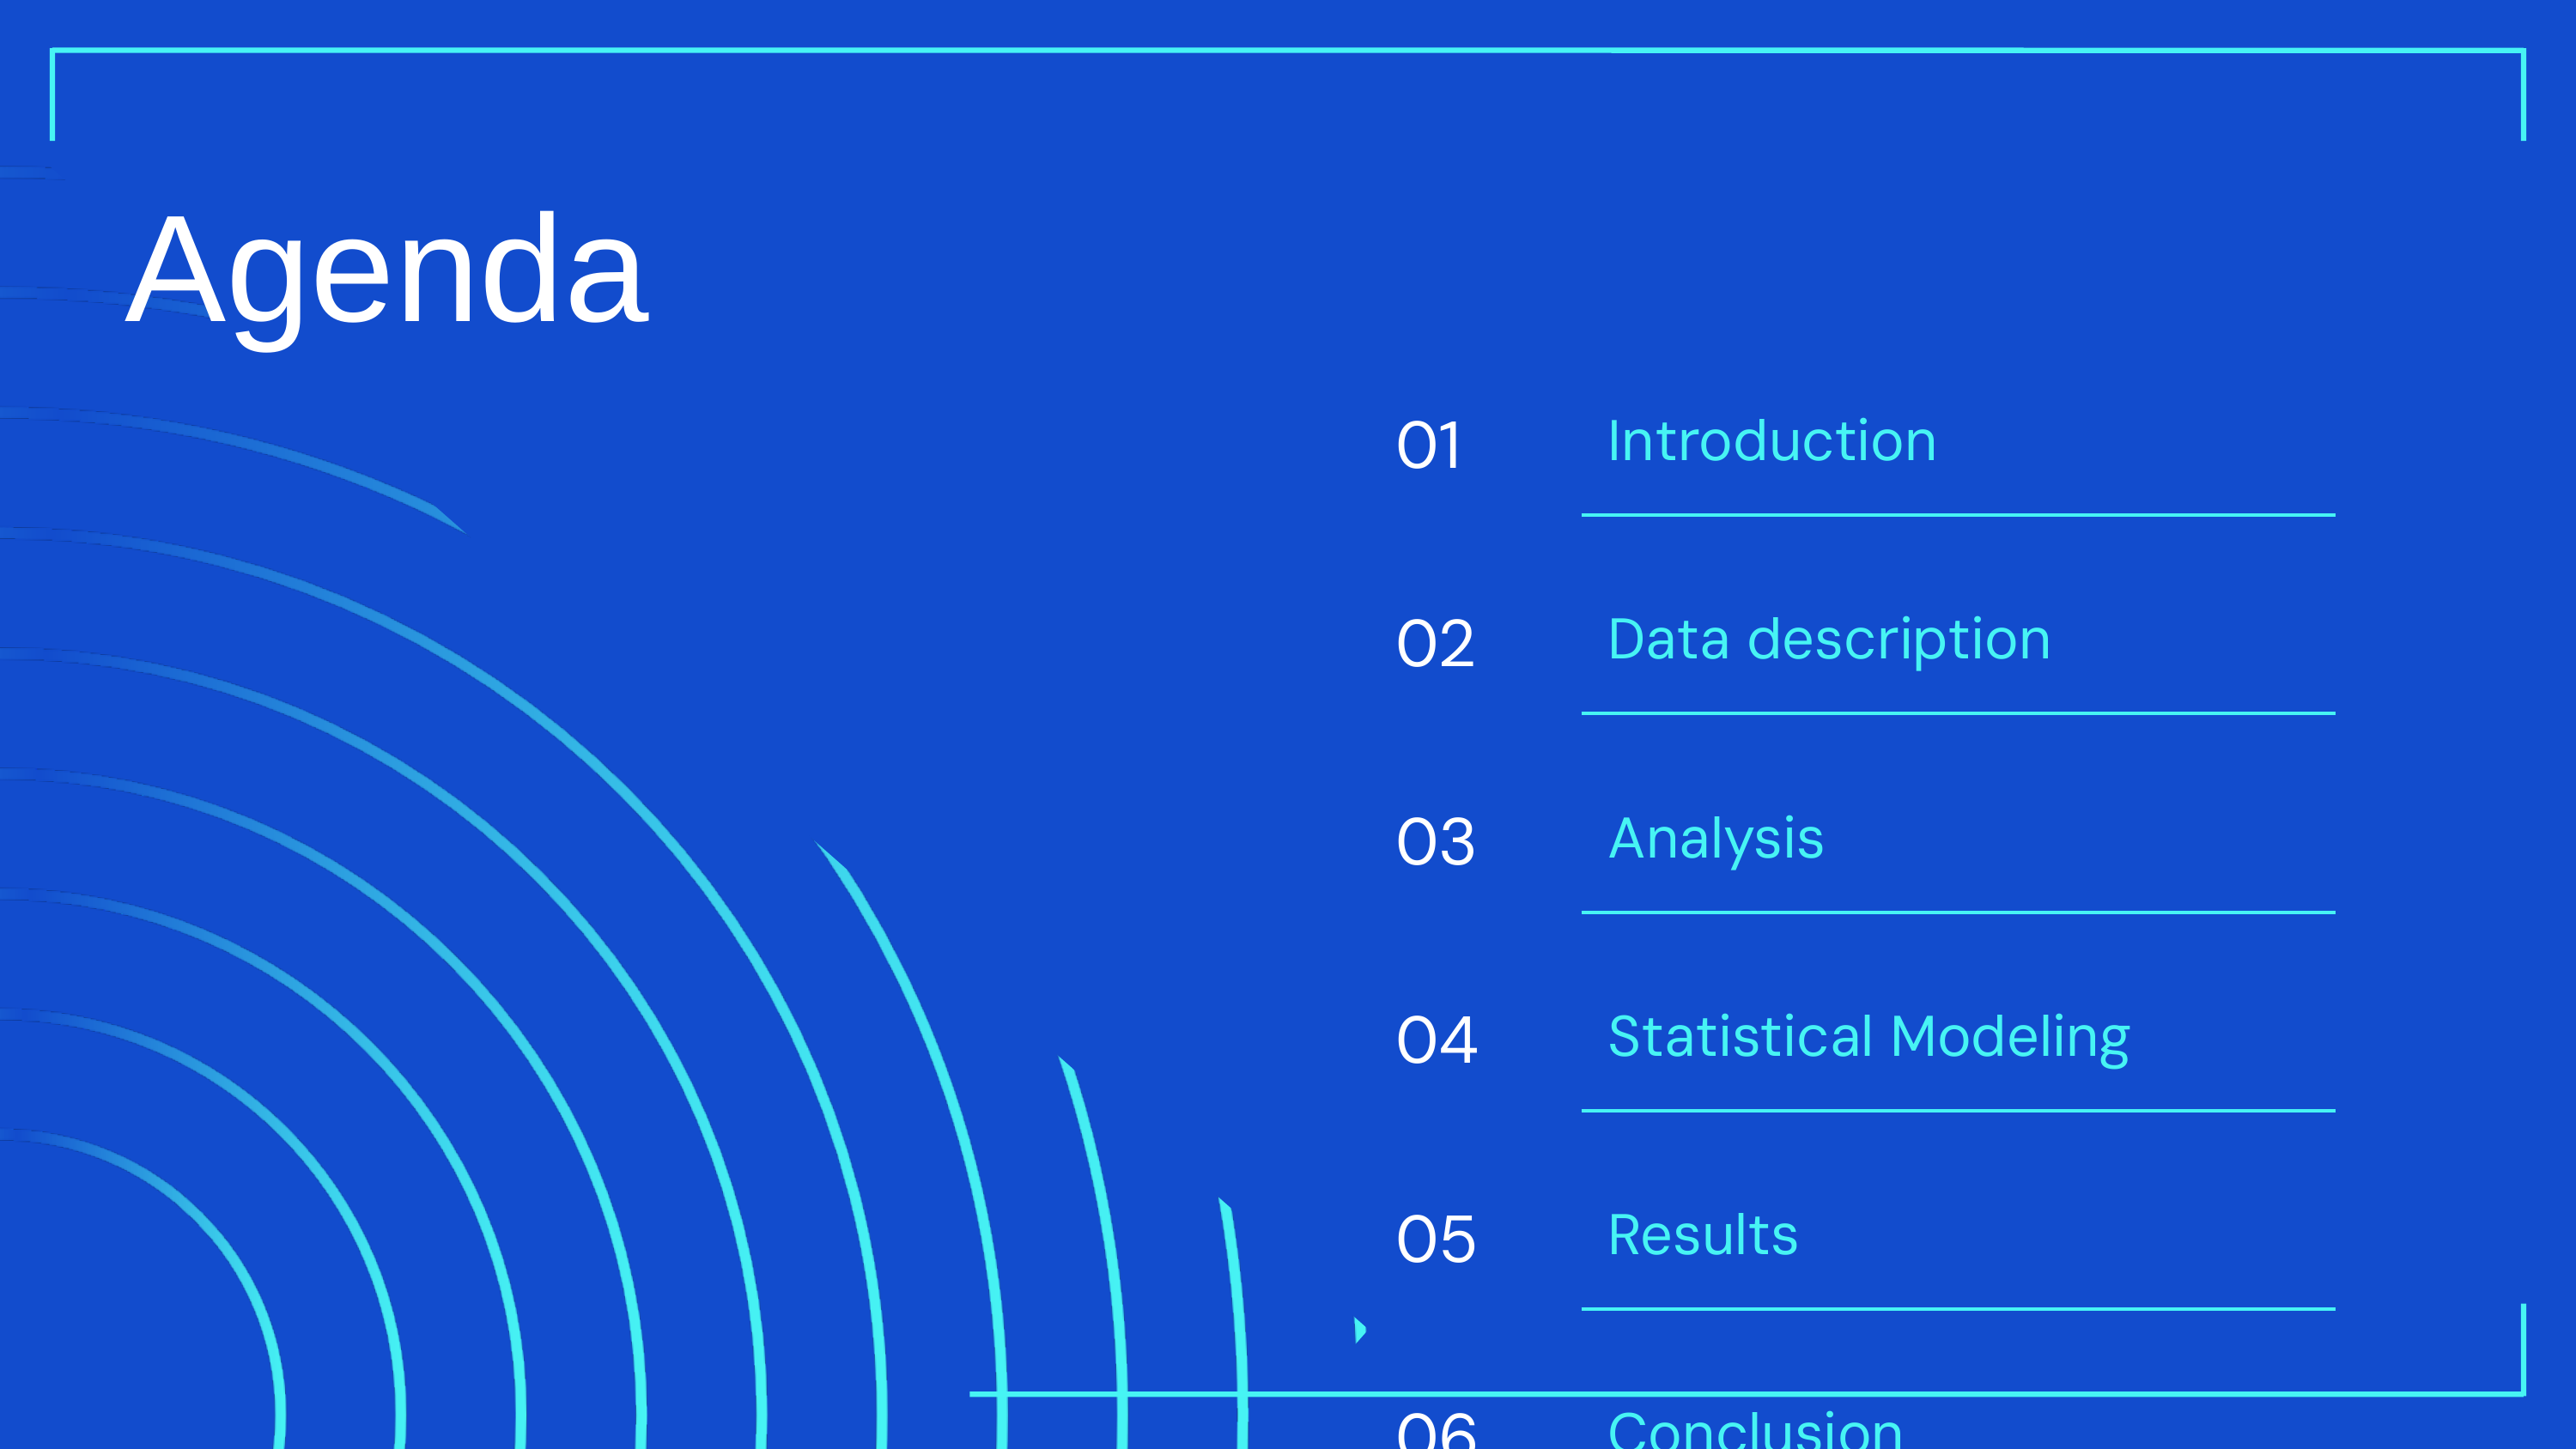

Agenda
| 01 | Introduction |
| --- | --- |
| 02 | Data description |
| 03 | Analysis |
| 04 | Statistical Modeling |
| 05 | Results |
| 06 | Conclusion |